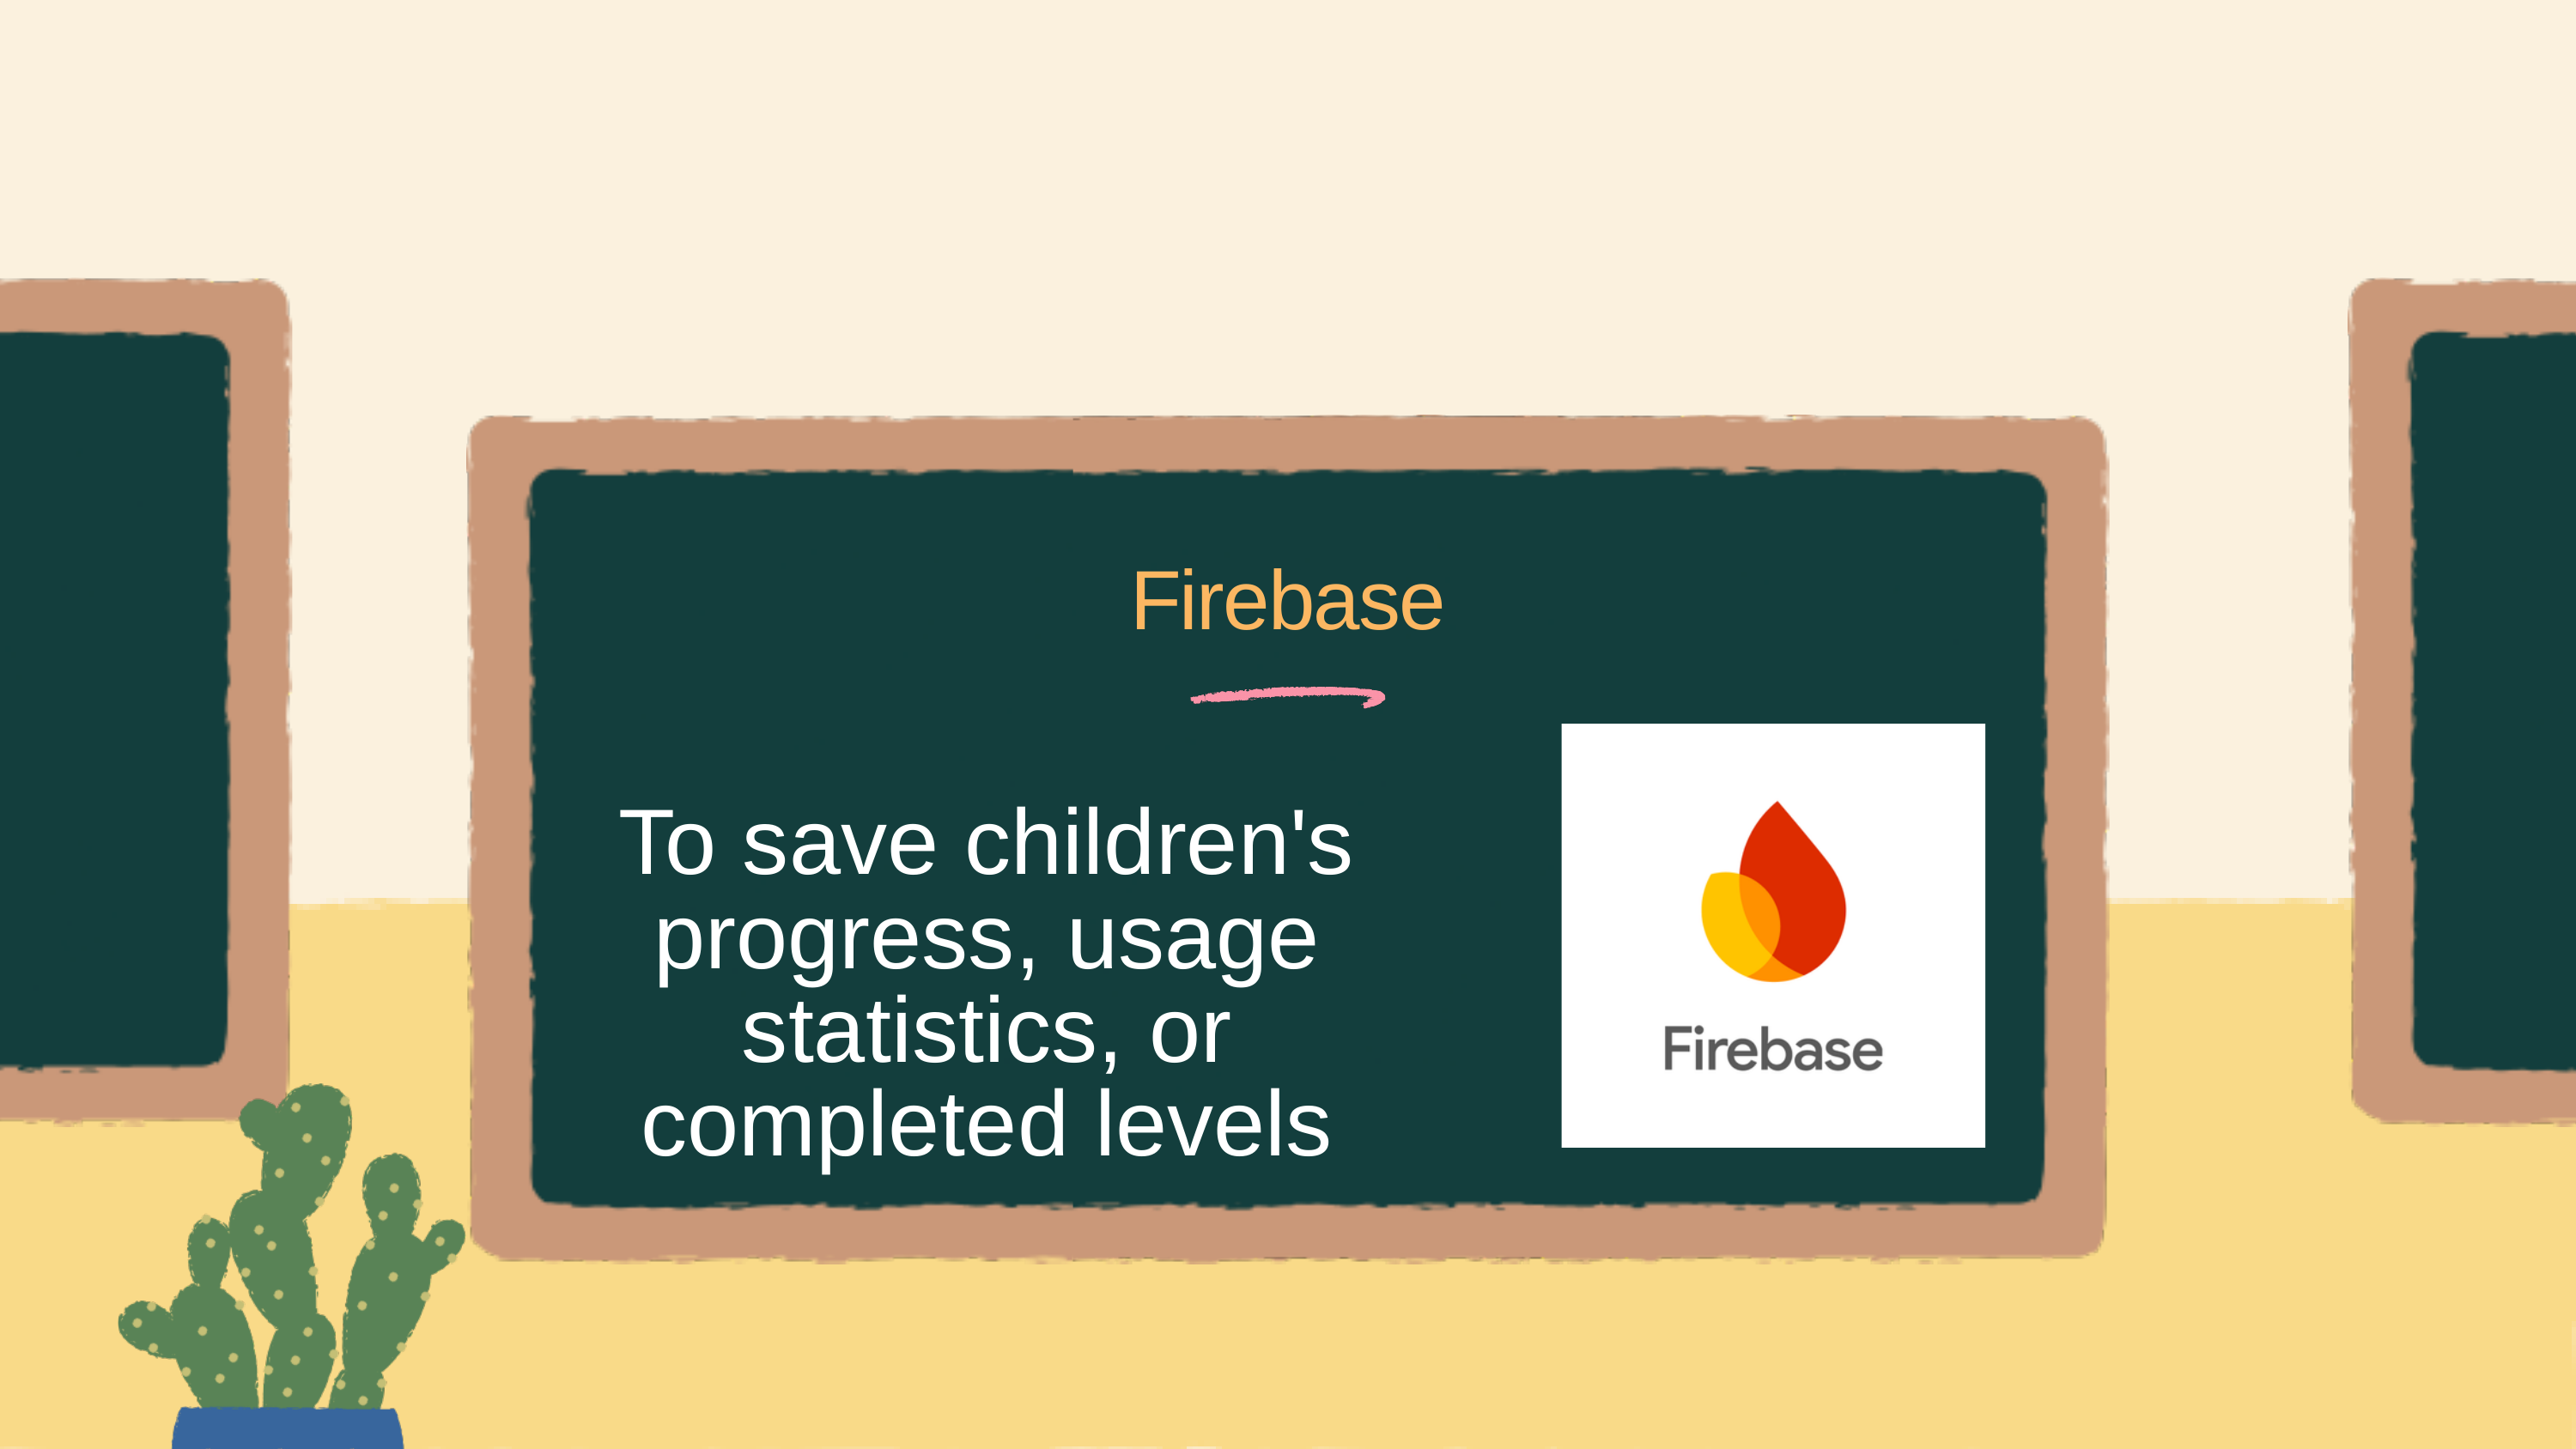

Firebase

To save children's progress, usage statistics, or completed levels